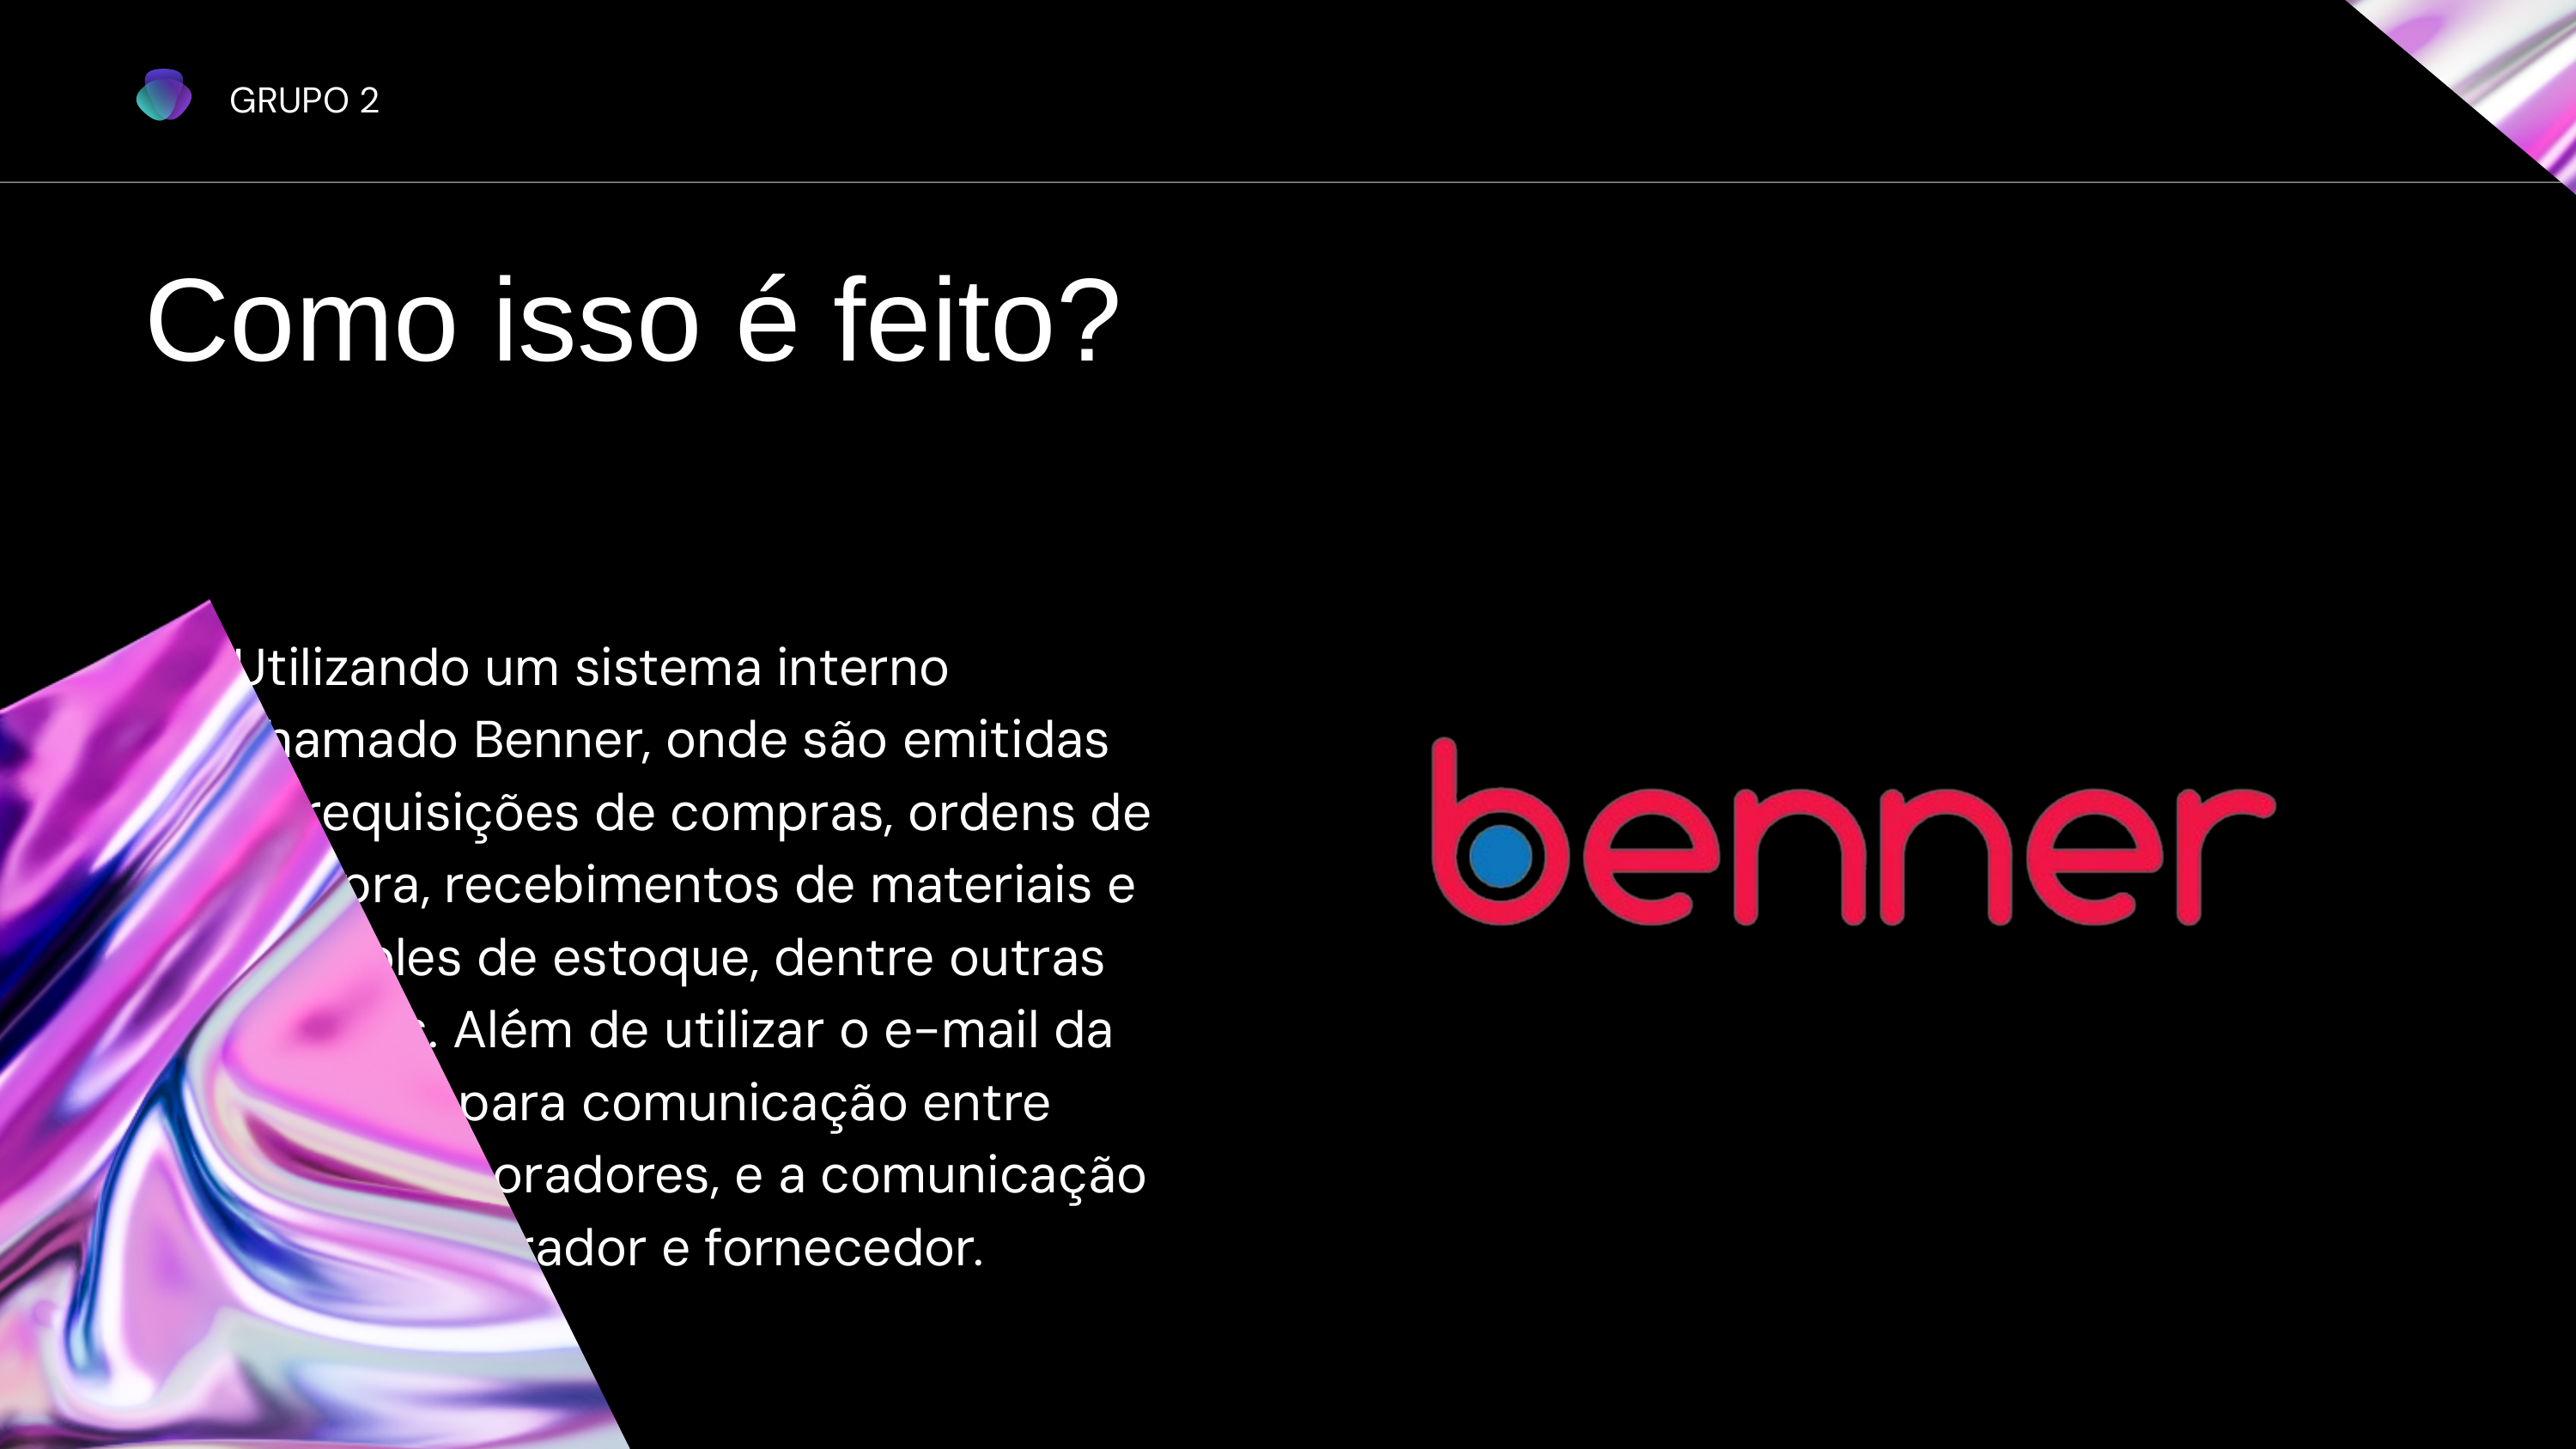

GRUPO 2

Como isso é feito?
Utilizando um sistema interno chamado Benner, onde são emitidas as requisições de compras, ordens de compra, recebimentos de materiais e controles de estoque, dentre outras funções. Além de utilizar o e-mail da empresa para comunicação entre seus colaboradores, e a comunicação entre comprador e fornecedor.